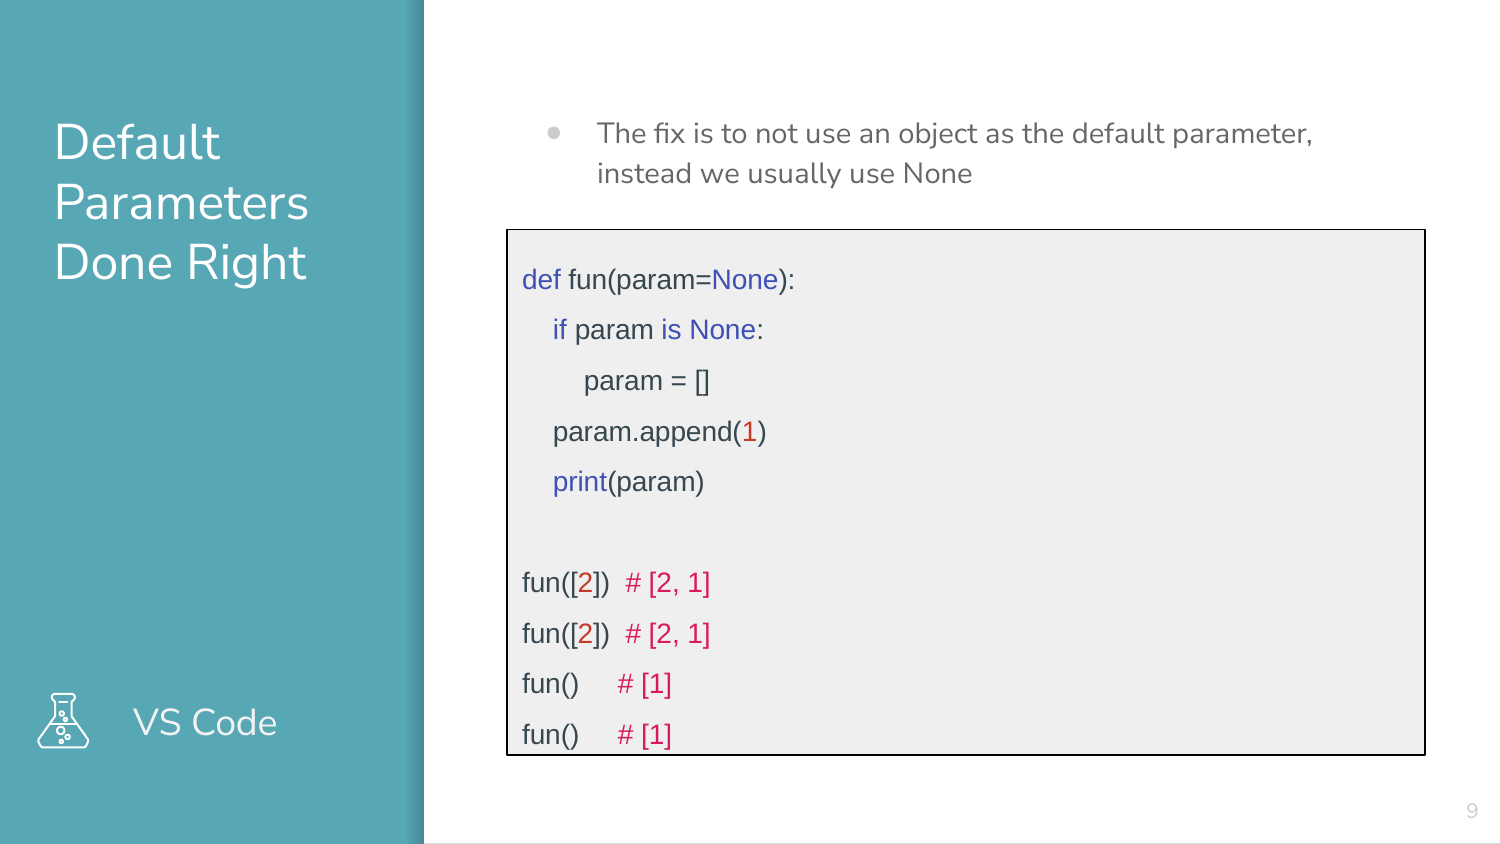

# Default Parameters Done Right
The fix is to not use an object as the default parameter, instead we usually use None

def fun(param=None):
    if param is None:
        param = []
    param.append(1)
    print(param)

fun([2])  # [2, 1]
fun([2])  # [2, 1]
fun()     # [1]
fun()     # [1]

VS Code
9